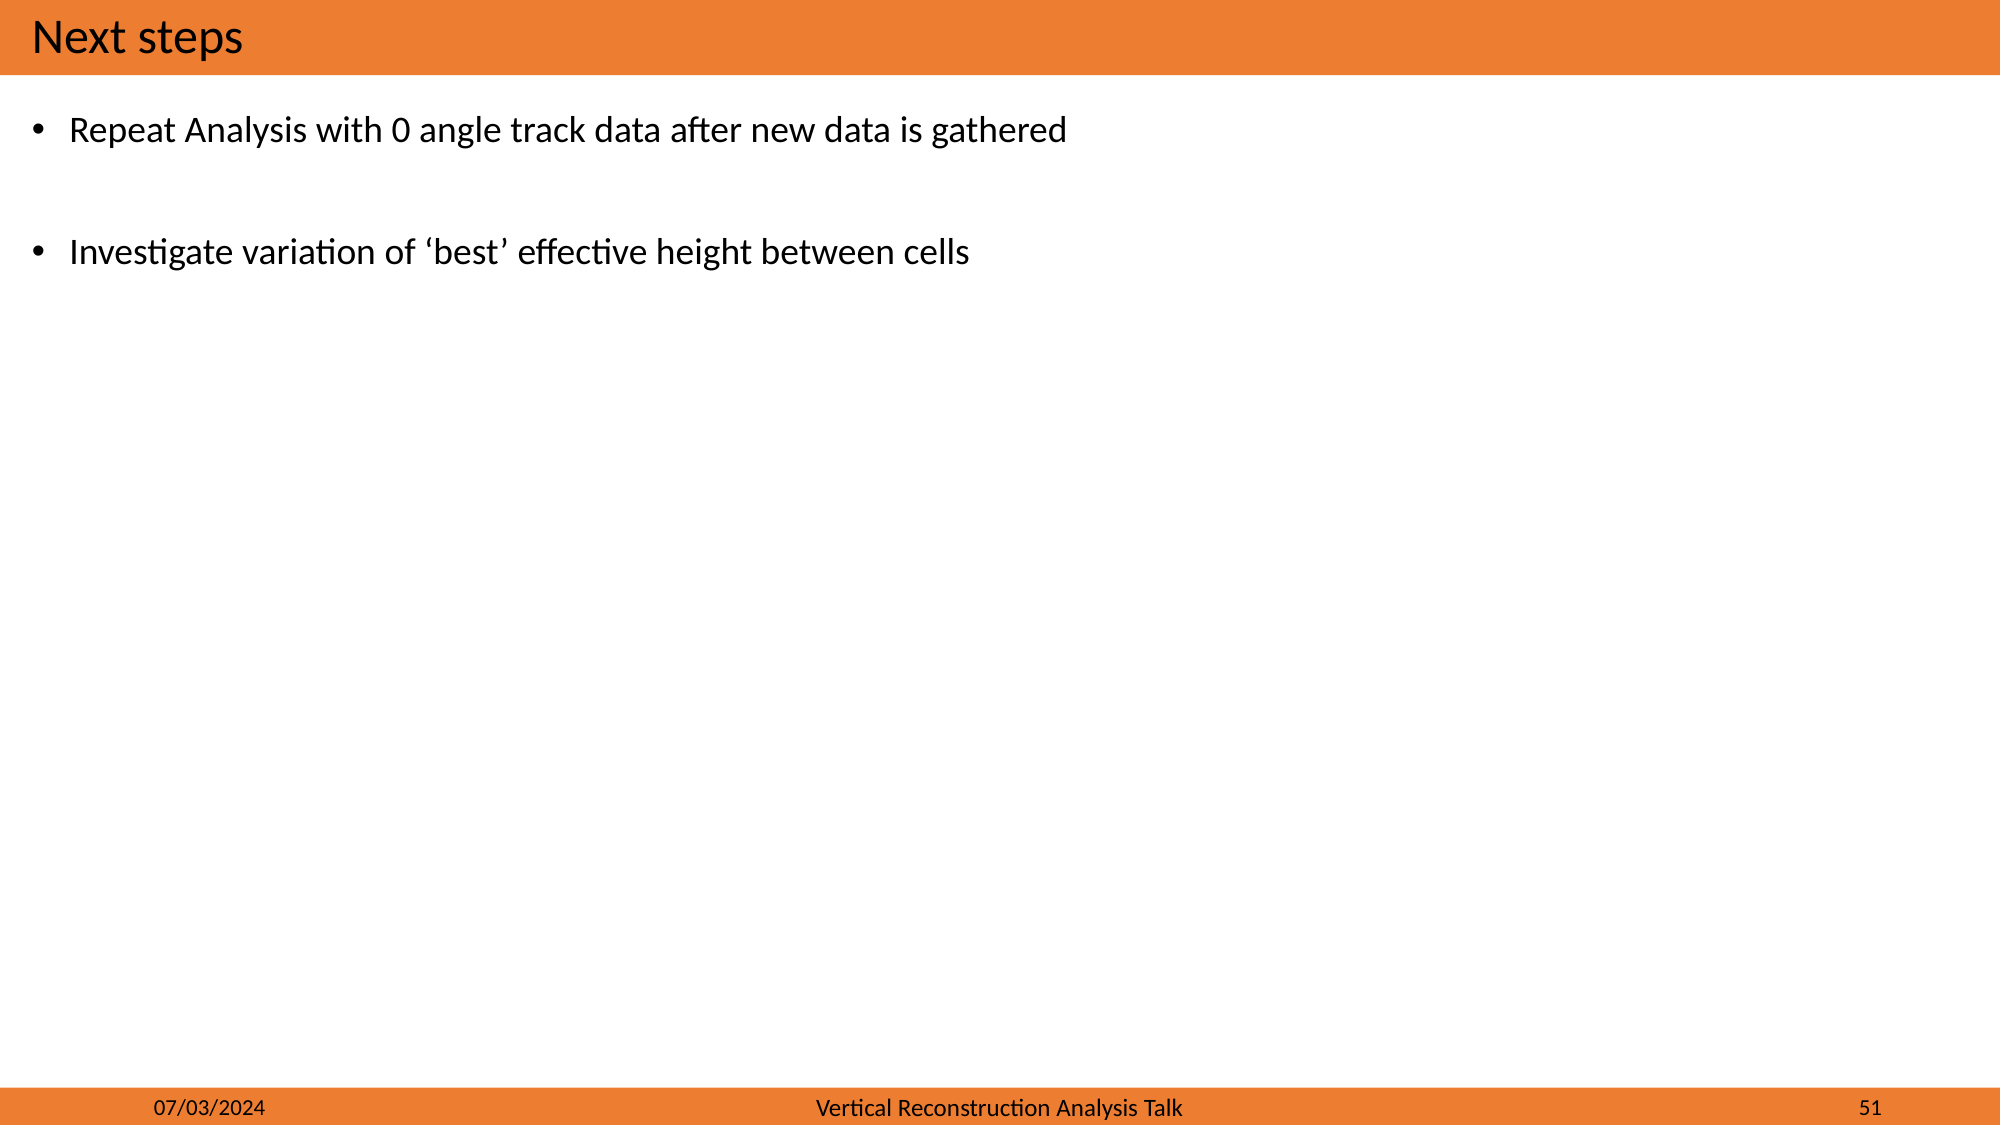

# Next steps
Repeat Analysis with 0 angle track data after new data is gathered

Investigate variation of ‘best’ effective height between cells
07/03/2024
Vertical Reconstruction Analysis Talk
51